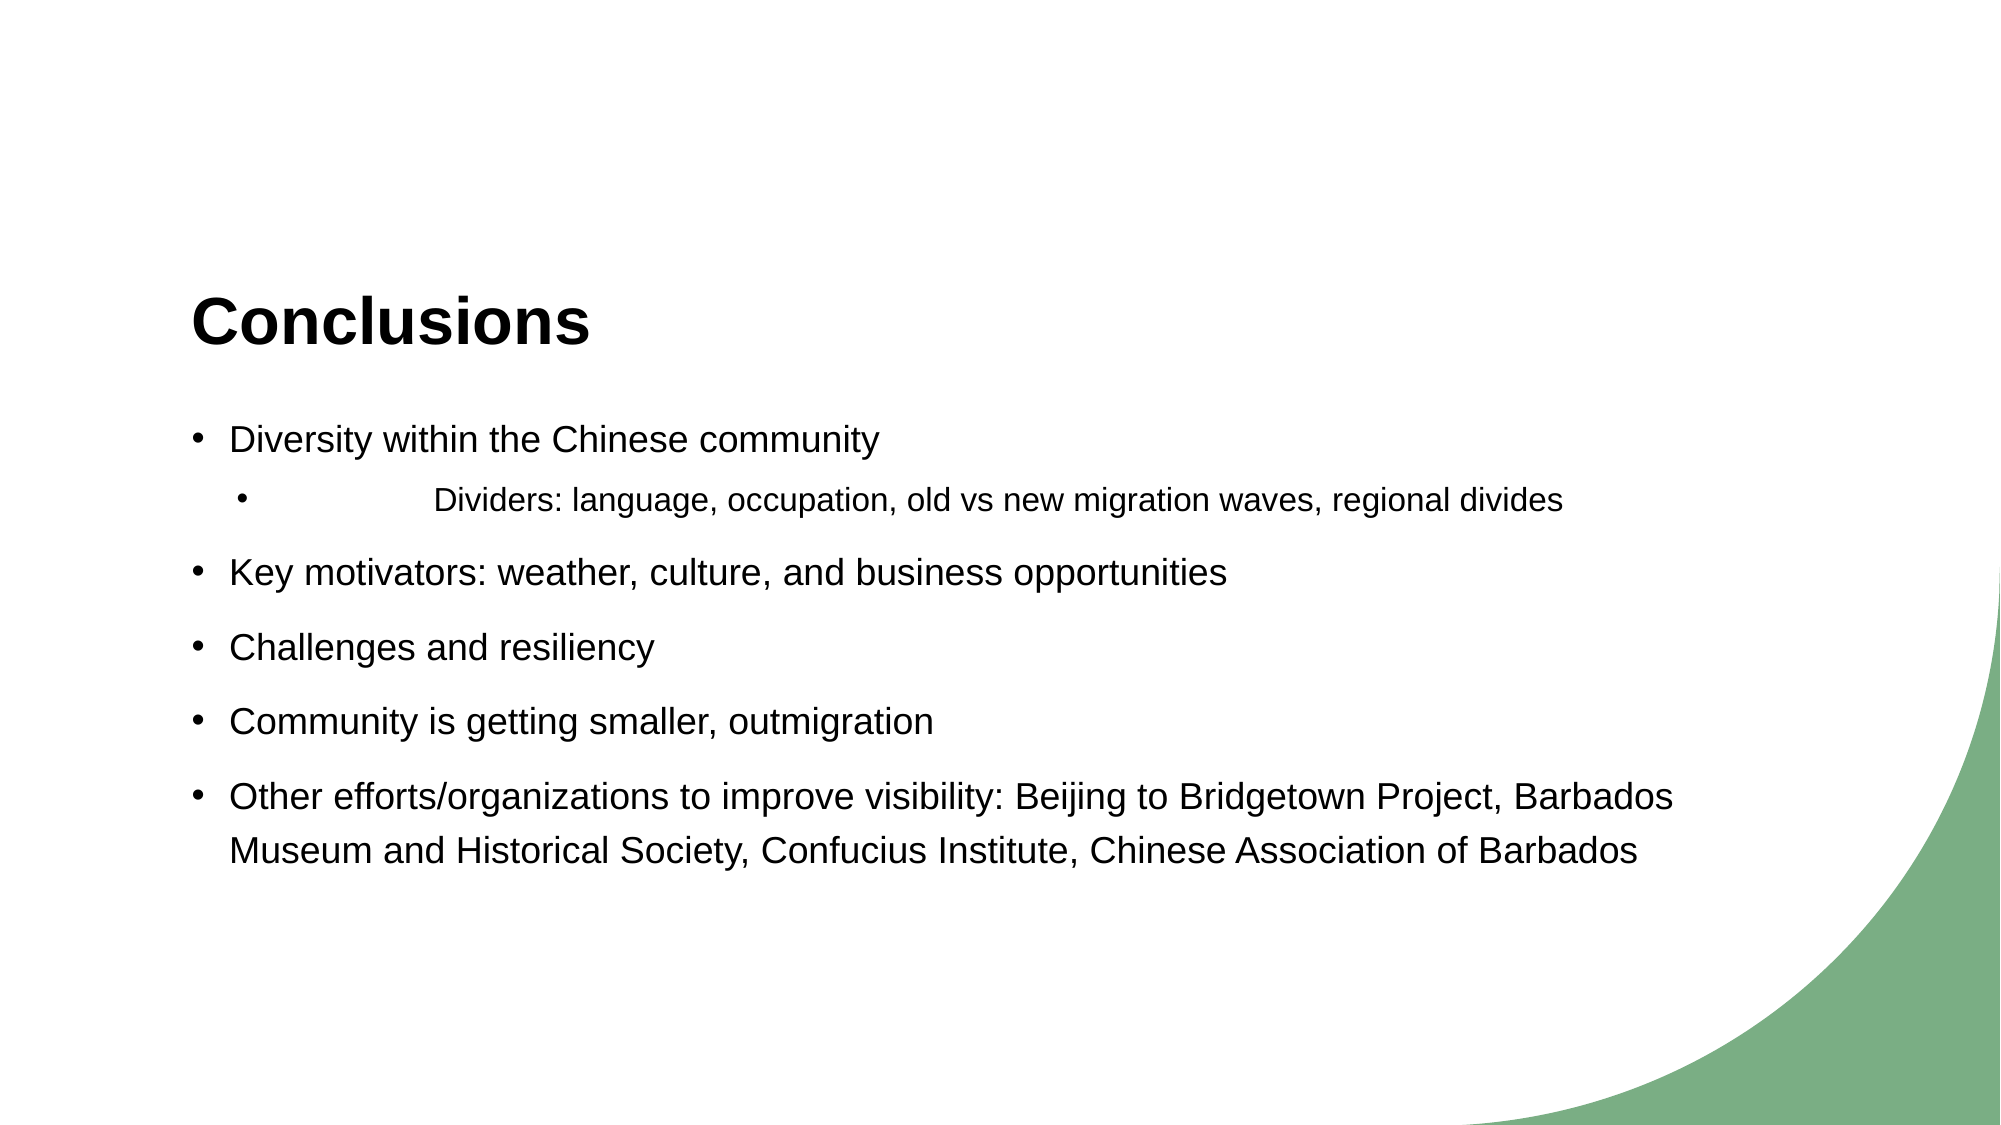

# Conclusions
Diversity within the Chinese community
	Dividers: language, occupation, old vs new migration waves, regional divides
Key motivators: weather, culture, and business opportunities
Challenges and resiliency
Community is getting smaller, outmigration
Other efforts/organizations to improve visibility: Beijing to Bridgetown Project, Barbados Museum and Historical Society, Confucius Institute, Chinese Association of Barbados